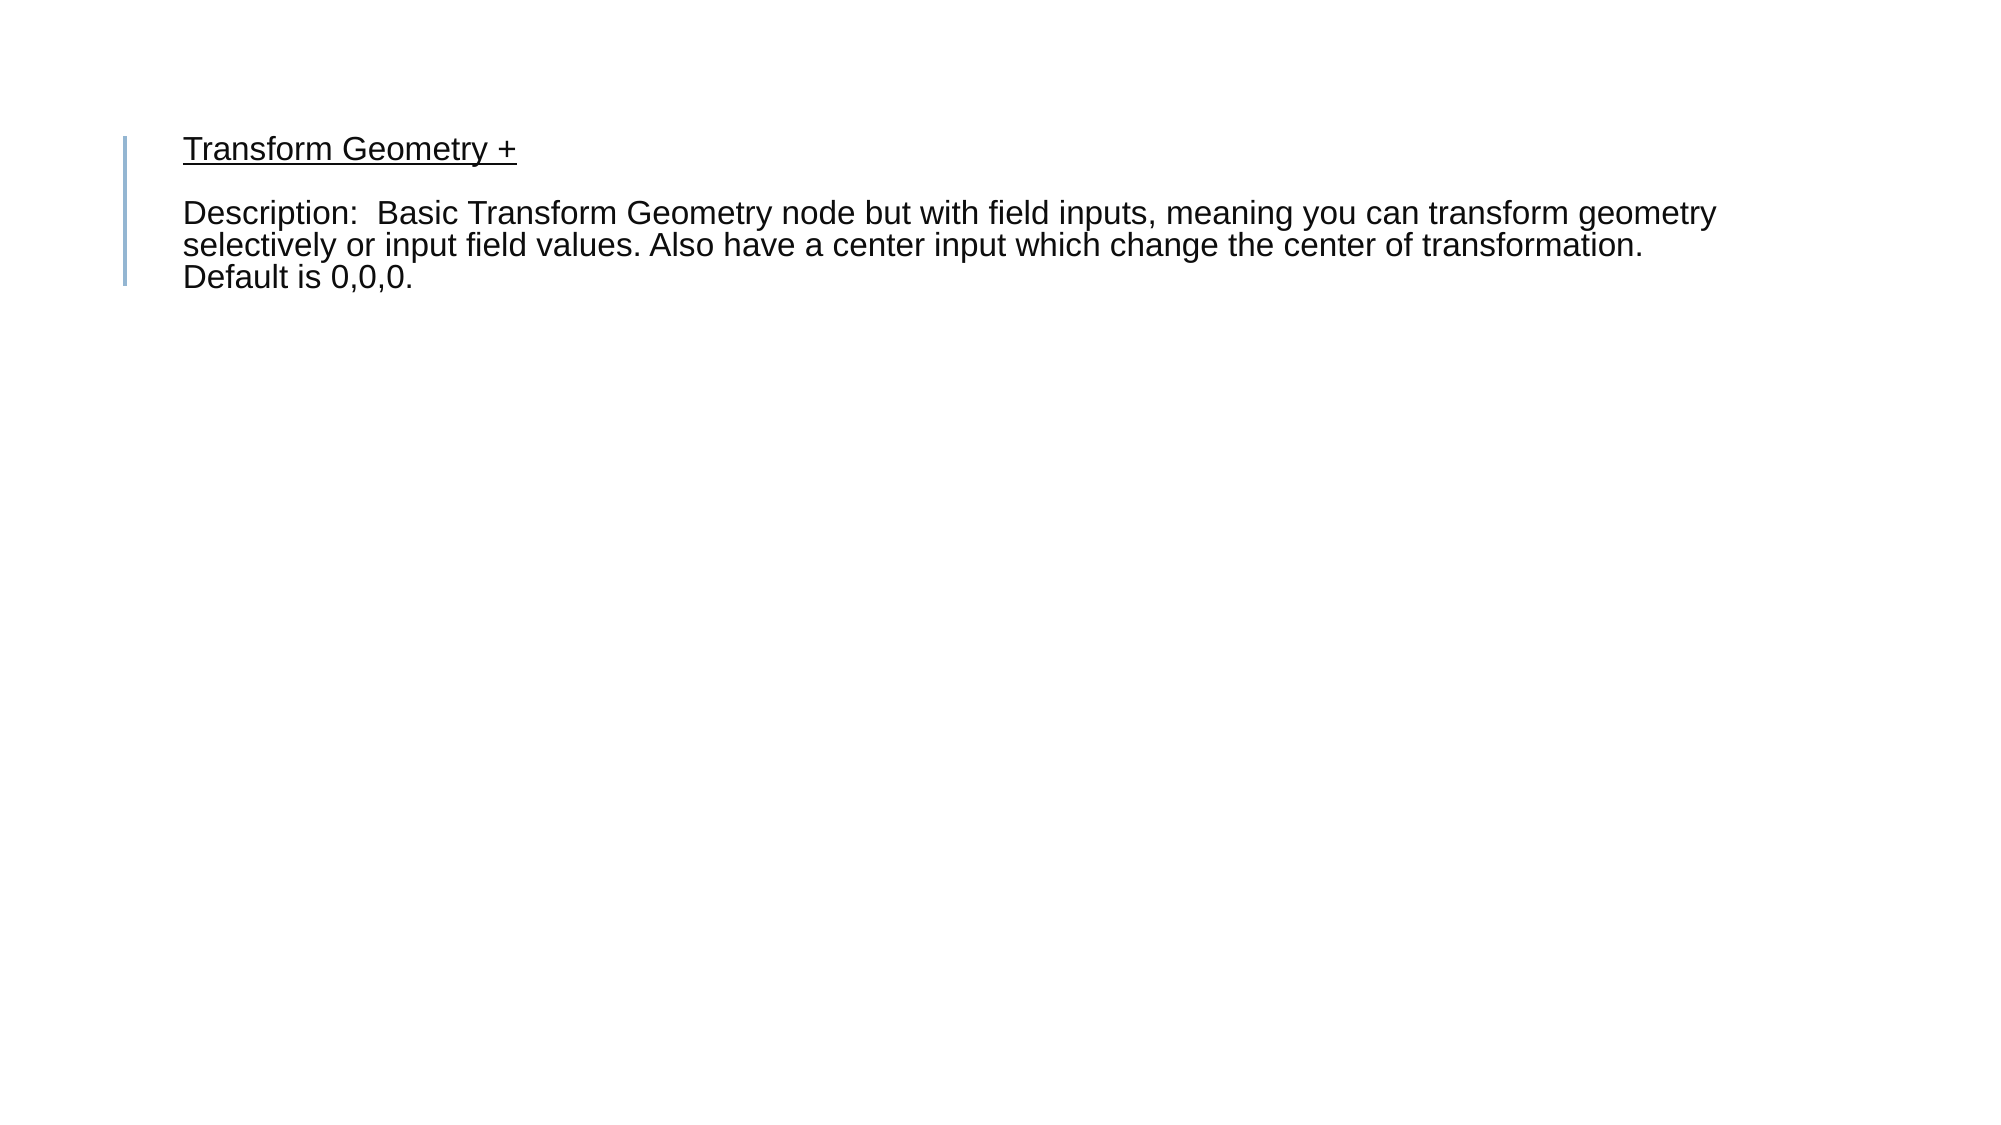

# Transform Geometry + Description:  Basic Transform Geometry node but with field inputs, meaning you can transform geometry selectively or input field values. Also have a center input which change the center of transformation. Default is 0,0,0.